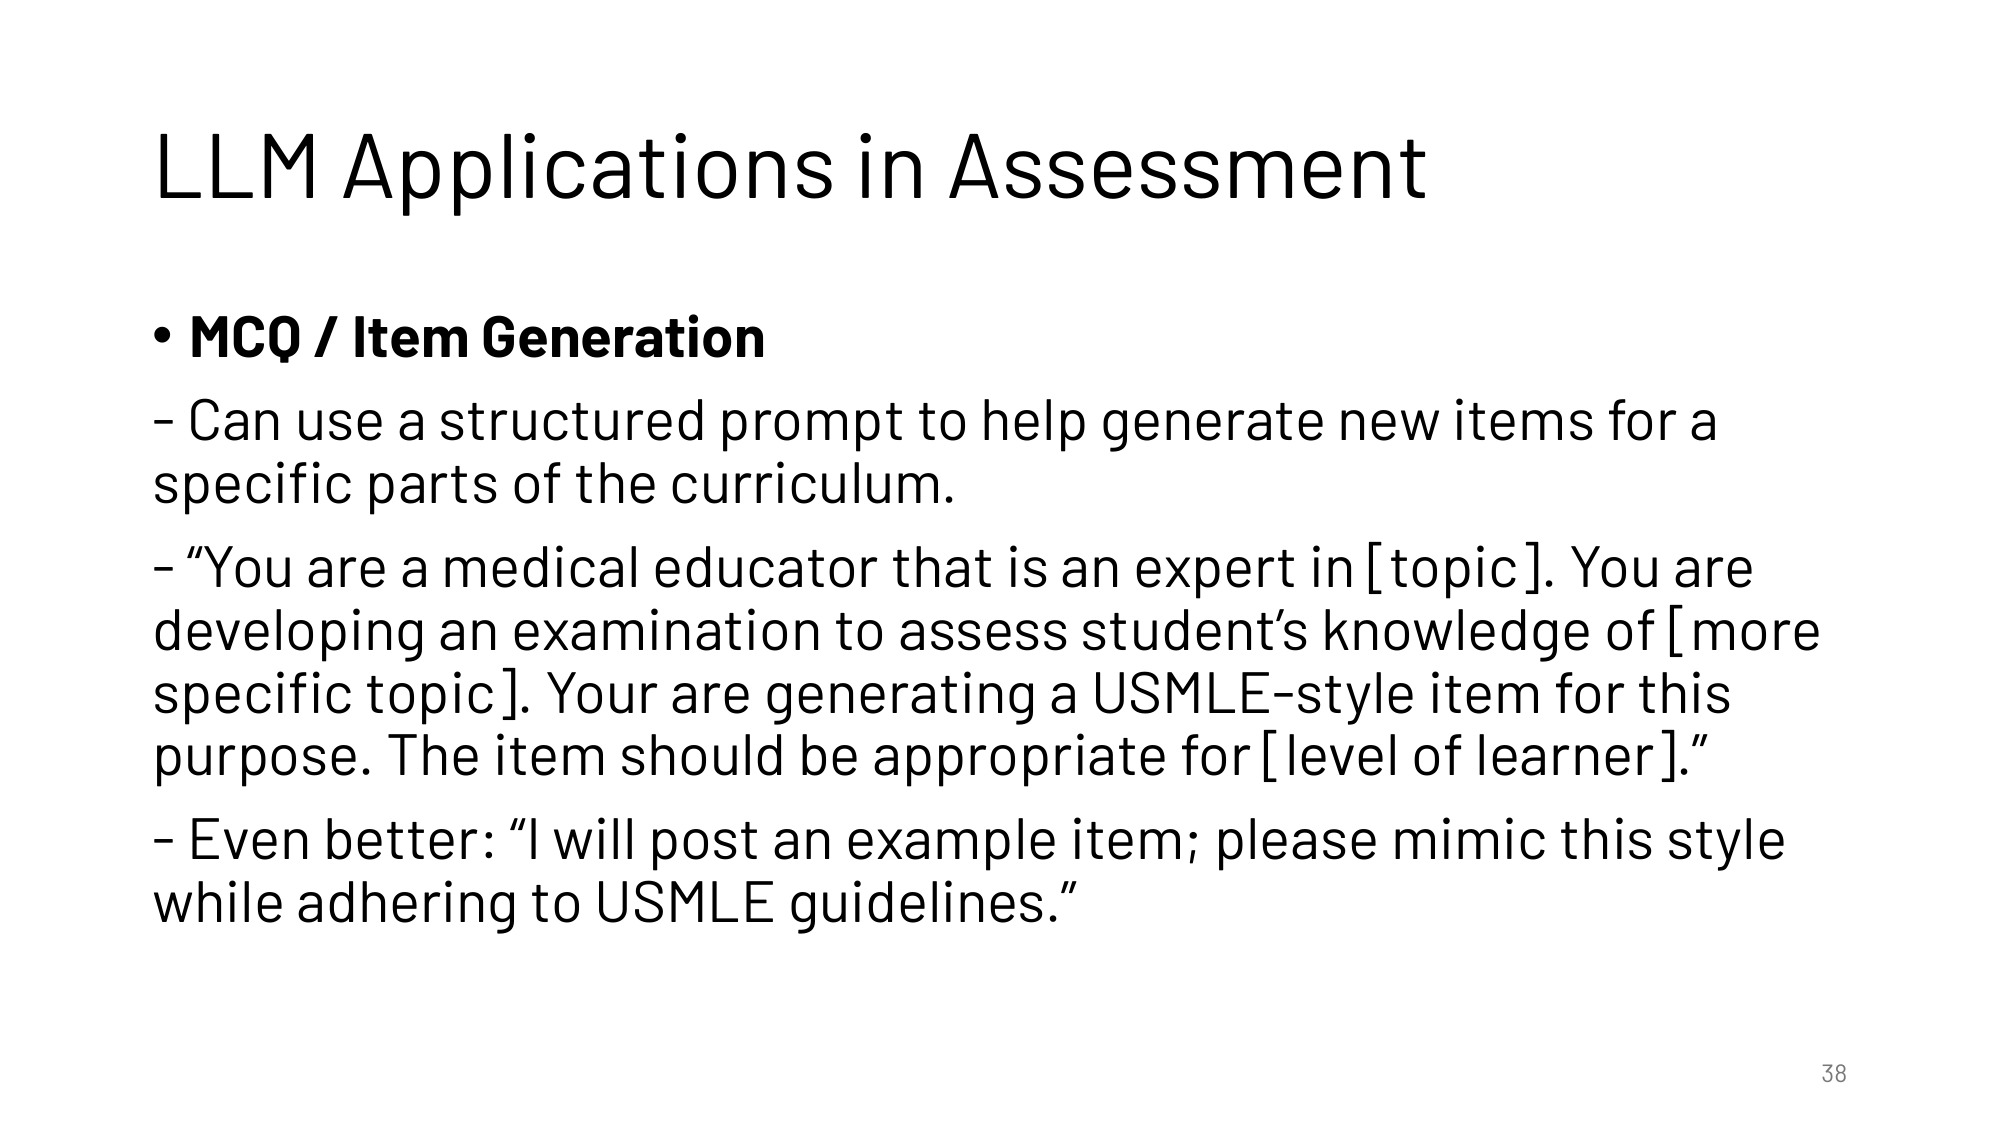

# LLM Applications in Assessment
MCQ / Item Generation
- Can use a structured prompt to help generate new items for a specific parts of the curriculum.
- “You are a medical educator that is an expert in [topic]. You are developing an examination to assess student’s knowledge of [more specific topic]. Your are generating a USMLE-style item for this purpose. The item should be appropriate for [level of learner].”
- Even better: “I will post an example item; please mimic this style while adhering to USMLE guidelines.”
38